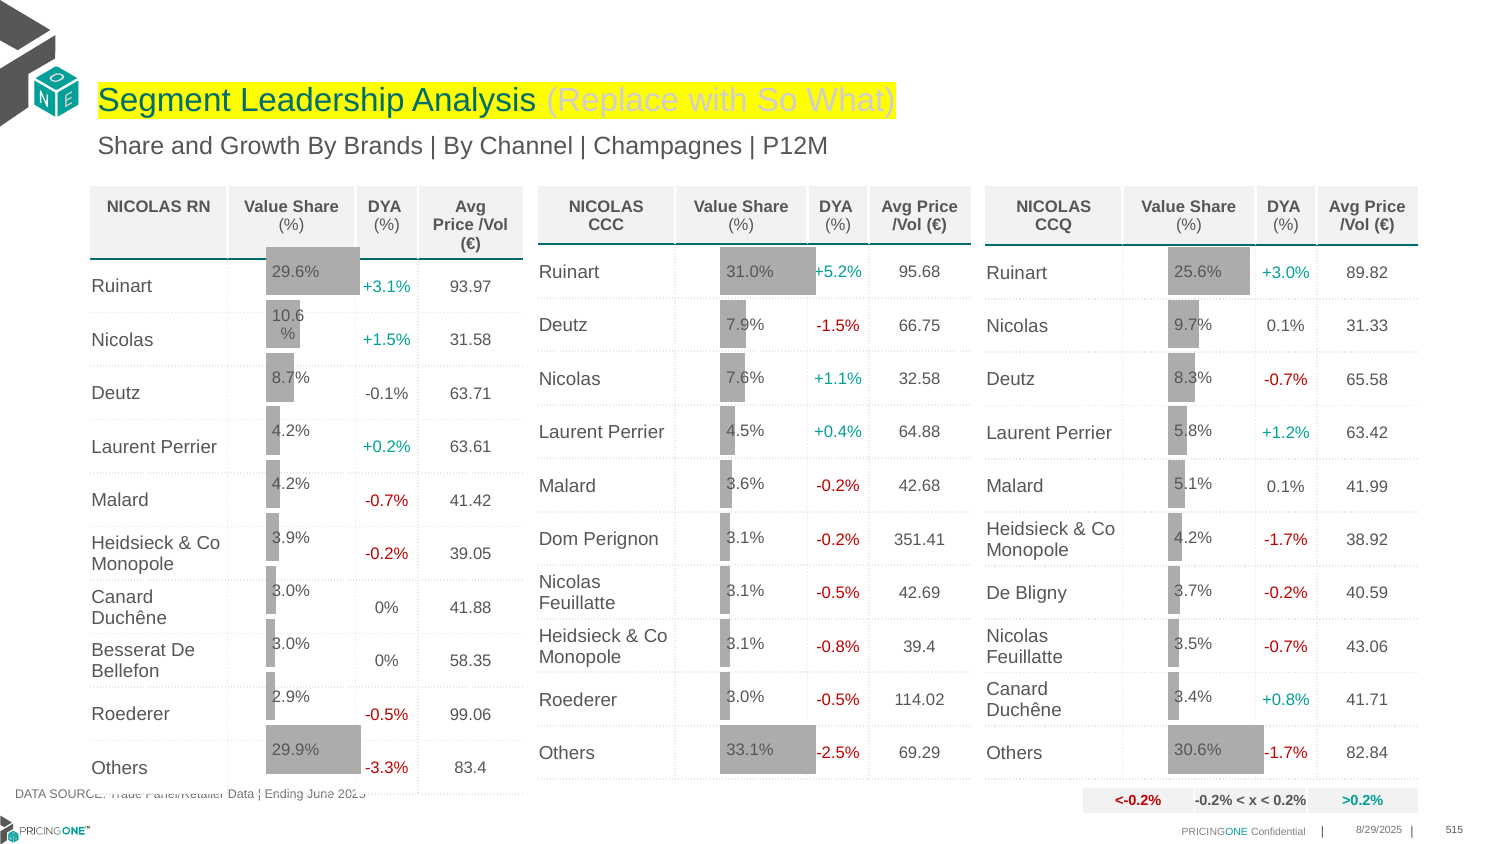

# Segment Leadership Analysis (Replace with So What)
Share and Growth By Brands | By Channel | Champagnes | P12M
| NICOLAS CCC | Value Share (%) | DYA (%) | Avg Price /Vol (€) |
| --- | --- | --- | --- |
| Ruinart |  | +5.2% | 95.68 |
| Deutz |  | -1.5% | 66.75 |
| Nicolas |  | +1.1% | 32.58 |
| Laurent Perrier |  | +0.4% | 64.88 |
| Malard |  | -0.2% | 42.68 |
| Dom Perignon |  | -0.2% | 351.41 |
| Nicolas Feuillatte |  | -0.5% | 42.69 |
| Heidsieck & Co Monopole |  | -0.8% | 39.4 |
| Roederer |  | -0.5% | 114.02 |
| Others |  | -2.5% | 69.29 |
| NICOLAS RN | Value Share (%) | DYA (%) | Avg Price /Vol (€) |
| --- | --- | --- | --- |
| Ruinart |  | +3.1% | 93.97 |
| Nicolas |  | +1.5% | 31.58 |
| Deutz |  | -0.1% | 63.71 |
| Laurent Perrier |  | +0.2% | 63.61 |
| Malard |  | -0.7% | 41.42 |
| Heidsieck & Co Monopole |  | -0.2% | 39.05 |
| Canard Duchêne |  | 0% | 41.88 |
| Besserat De Bellefon |  | 0% | 58.35 |
| Roederer |  | -0.5% | 99.06 |
| Others |  | -3.3% | 83.4 |
| NICOLAS CCQ | Value Share (%) | DYA (%) | Avg Price /Vol (€) |
| --- | --- | --- | --- |
| Ruinart |  | +3.0% | 89.82 |
| Nicolas |  | 0.1% | 31.33 |
| Deutz |  | -0.7% | 65.58 |
| Laurent Perrier |  | +1.2% | 63.42 |
| Malard |  | 0.1% | 41.99 |
| Heidsieck & Co Monopole |  | -1.7% | 38.92 |
| De Bligny |  | -0.2% | 40.59 |
| Nicolas Feuillatte |  | -0.7% | 43.06 |
| Canard Duchêne |  | +0.8% | 41.71 |
| Others |  | -1.7% | 82.84 |

### Chart

| Category | Champagnes | NICOLAS RN |
|---|---|
| None | 0.2958088918885834 |

### Chart

| Category | Champagnes | NICOLAS CCC |
|---|---|
| None | 0.3099019740705606 |

### Chart

| Category | Champagnes | NICOLAS CCQ |
|---|---|
| None | 0.2562080736168671 |
DATA SOURCE: Trade Panel/Retailer Data | Ending June 2025
| <-0.2% | -0.2% < x < 0.2% | >0.2% |
| --- | --- | --- |

8/29/2025
515